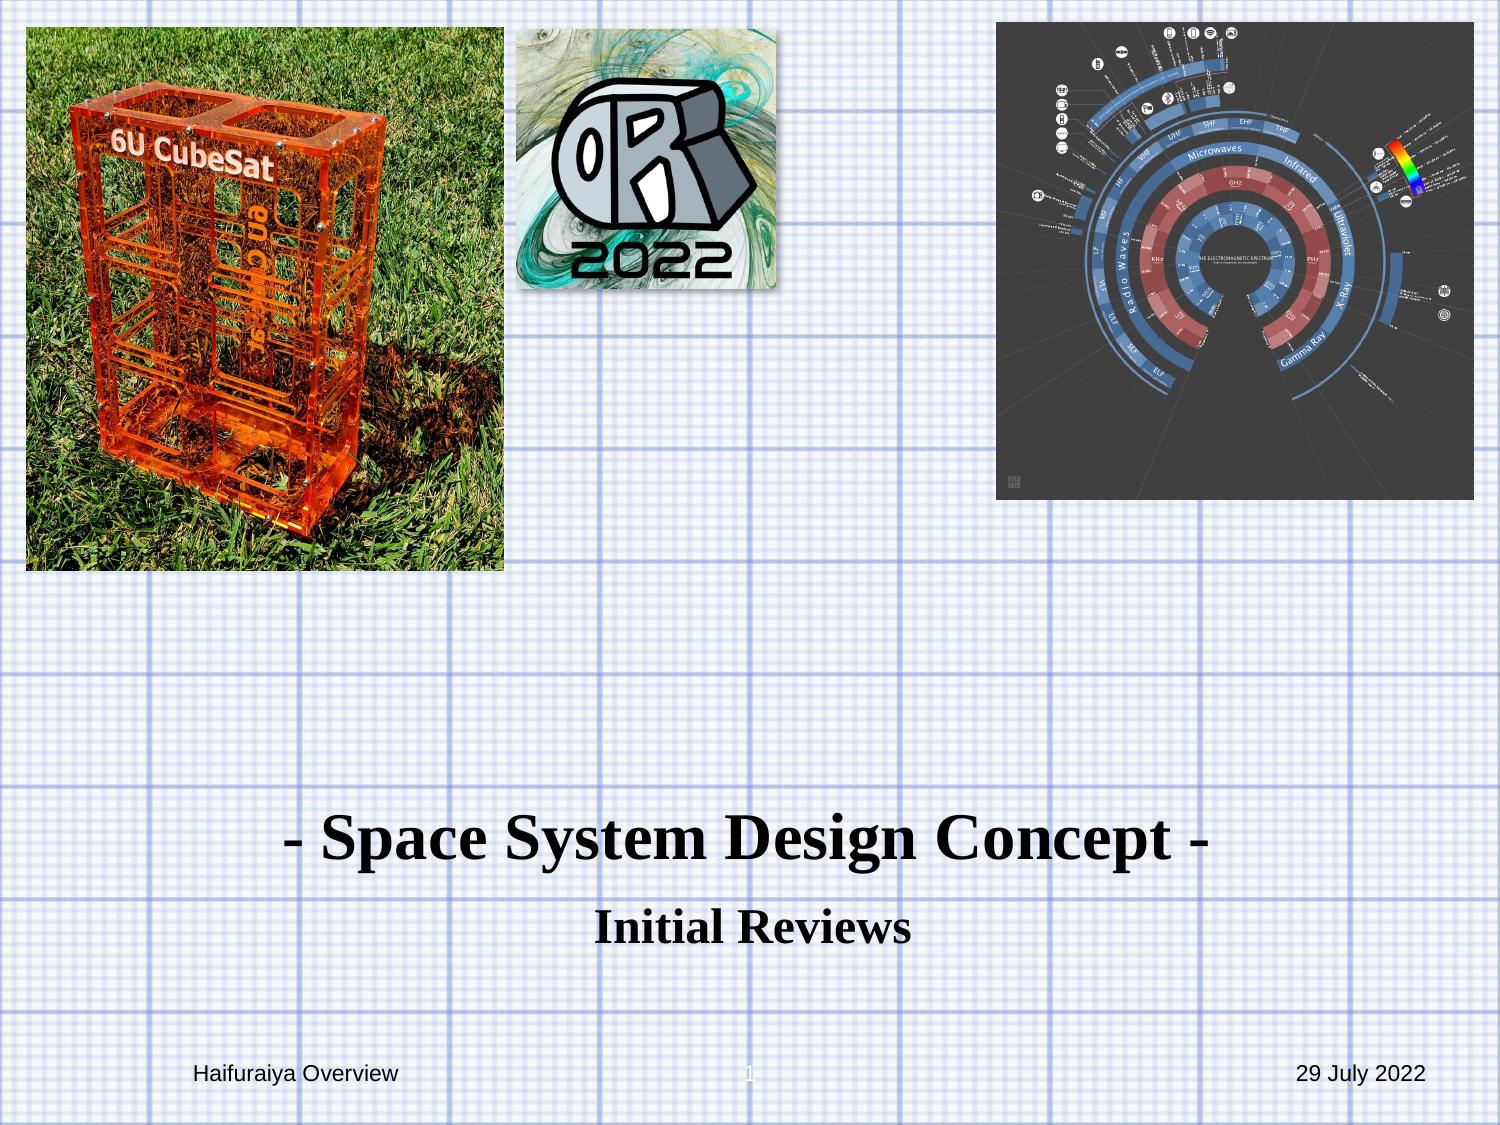

# - Space System Design Concept -
Initial Reviews
Haifuraiya Overview
1
29 July 2022